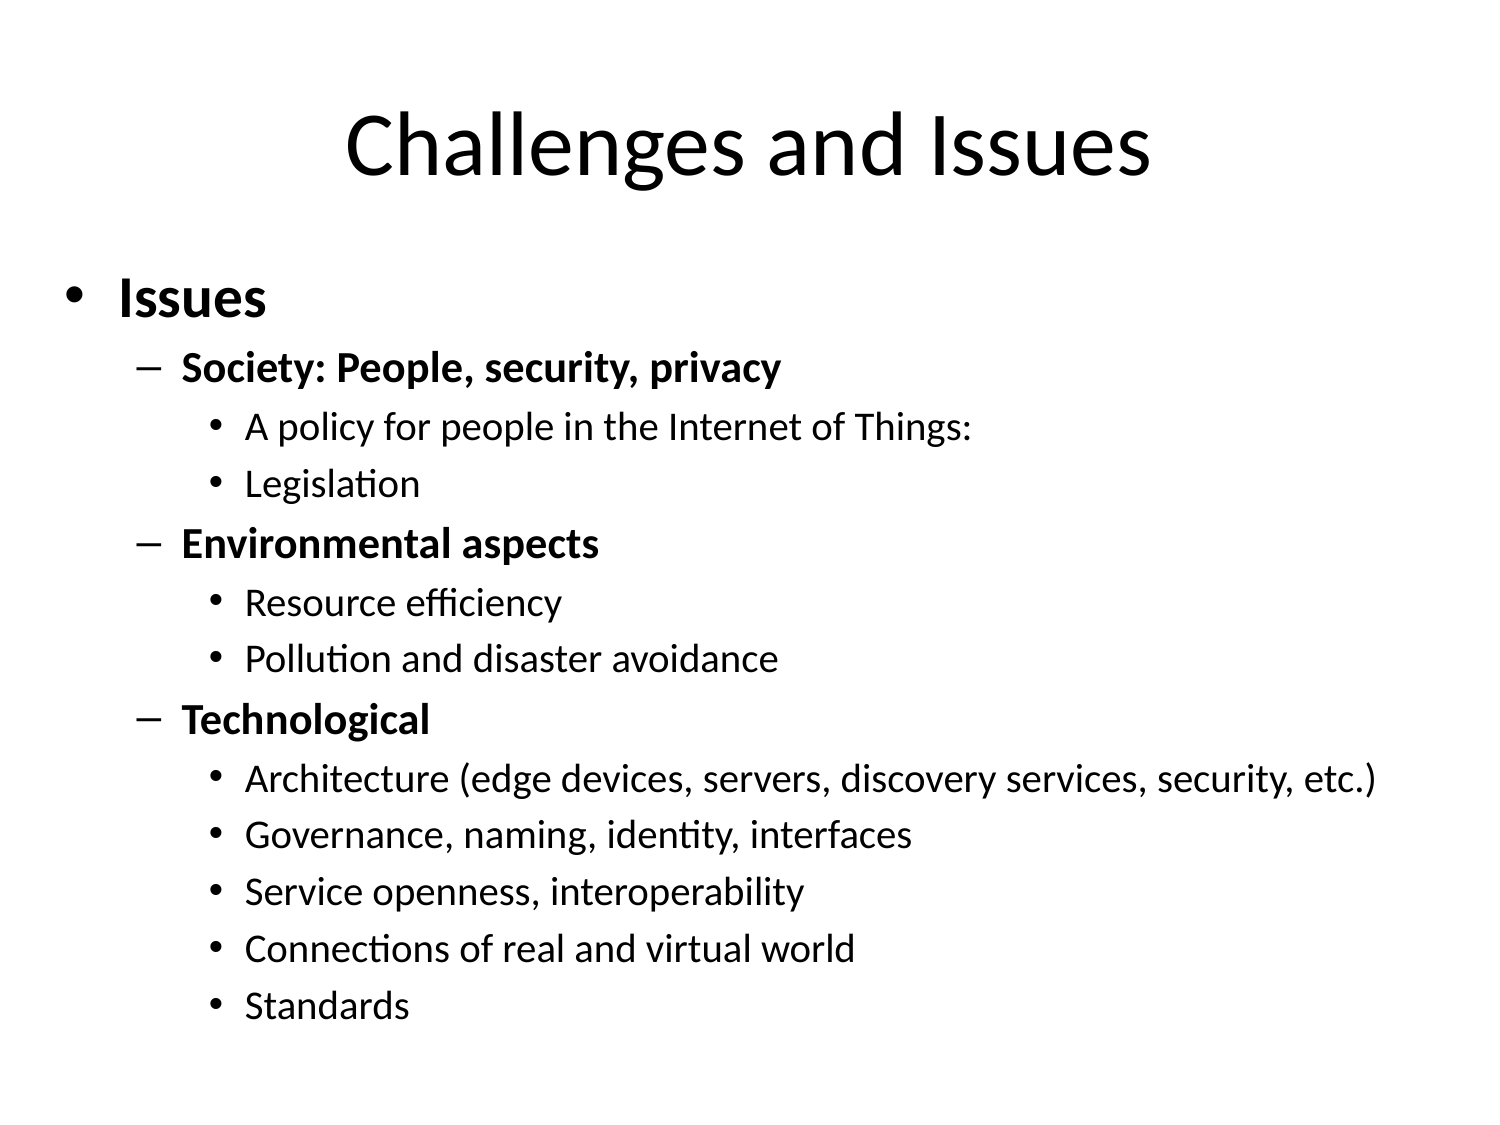

# Challenges and Issues
Issues
Society: People, security, privacy
A policy for people in the Internet of Things:
Legislation
Environmental aspects
Resource efficiency
Pollution and disaster avoidance
Technological
Architecture (edge devices, servers, discovery services, security, etc.)
Governance, naming, identity, interfaces
Service openness, interoperability
Connections of real and virtual world
Standards